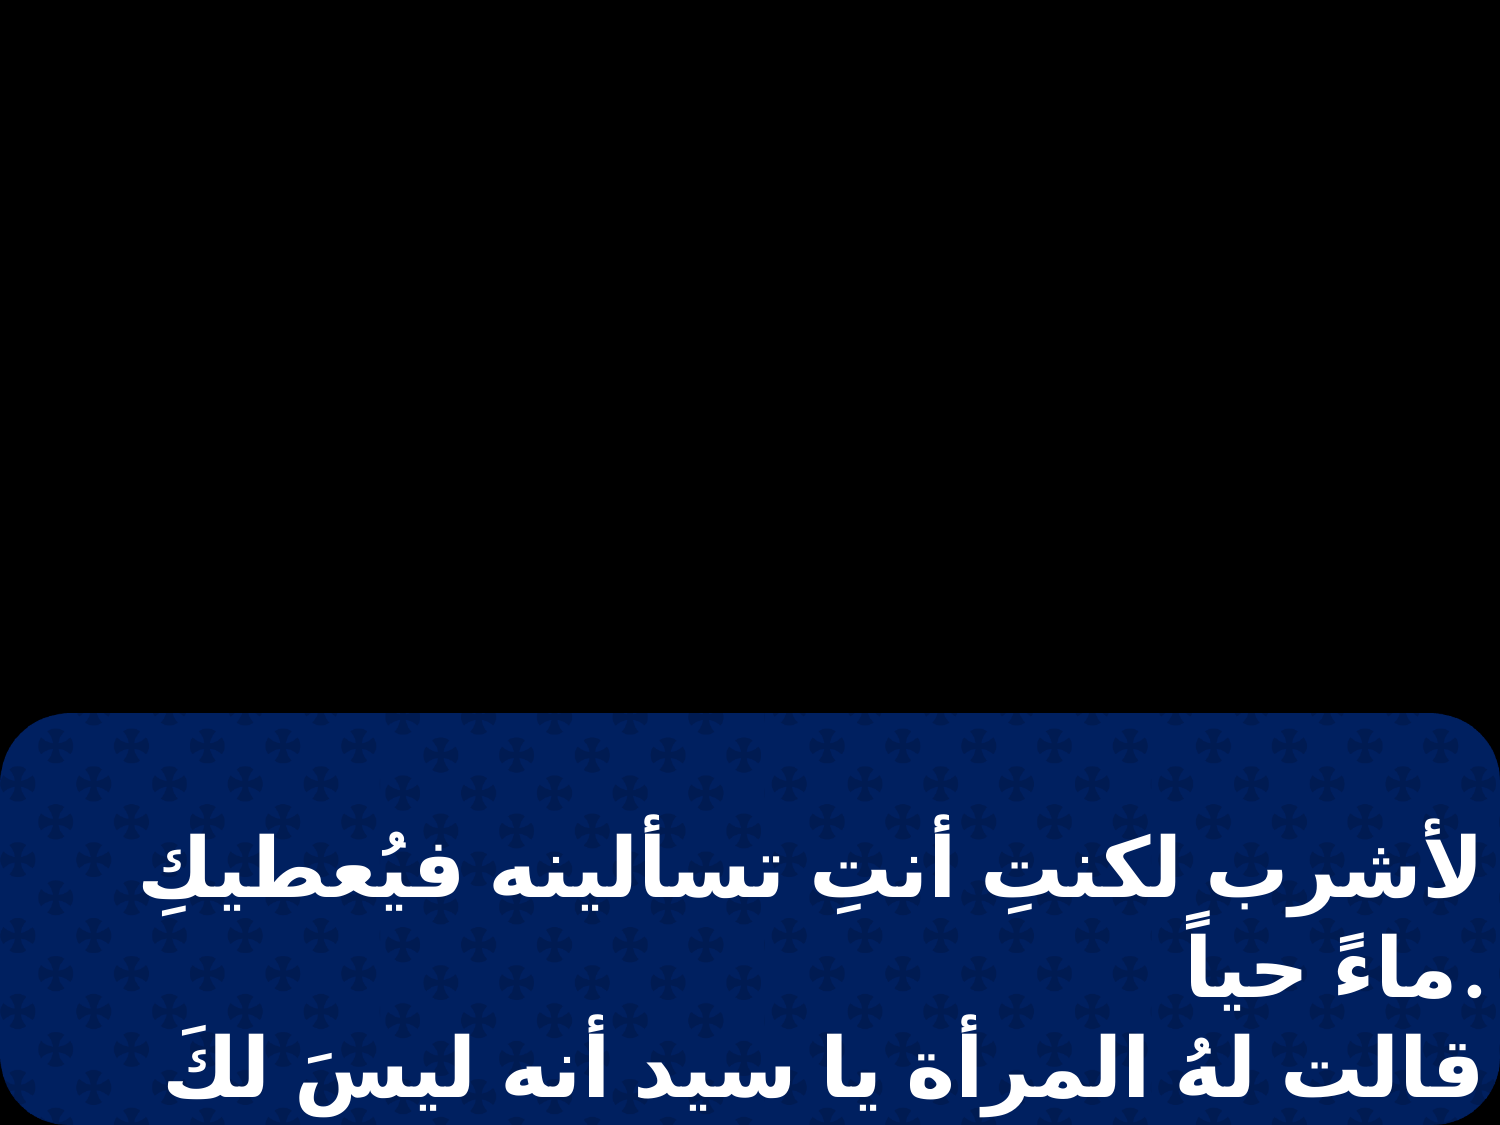

لأشرب لكنتِ أنتِ تسألينه فيُعطيكِ ماءً حياً.
قالت لهُ المرأة يا سيد أنه ليسَ لكَ دلوٌ تستقي به و البئرُ عَميقة . فمِن أينَ لكَ الماءُ الحيّ . ألعلكَ أعظمُ مِن